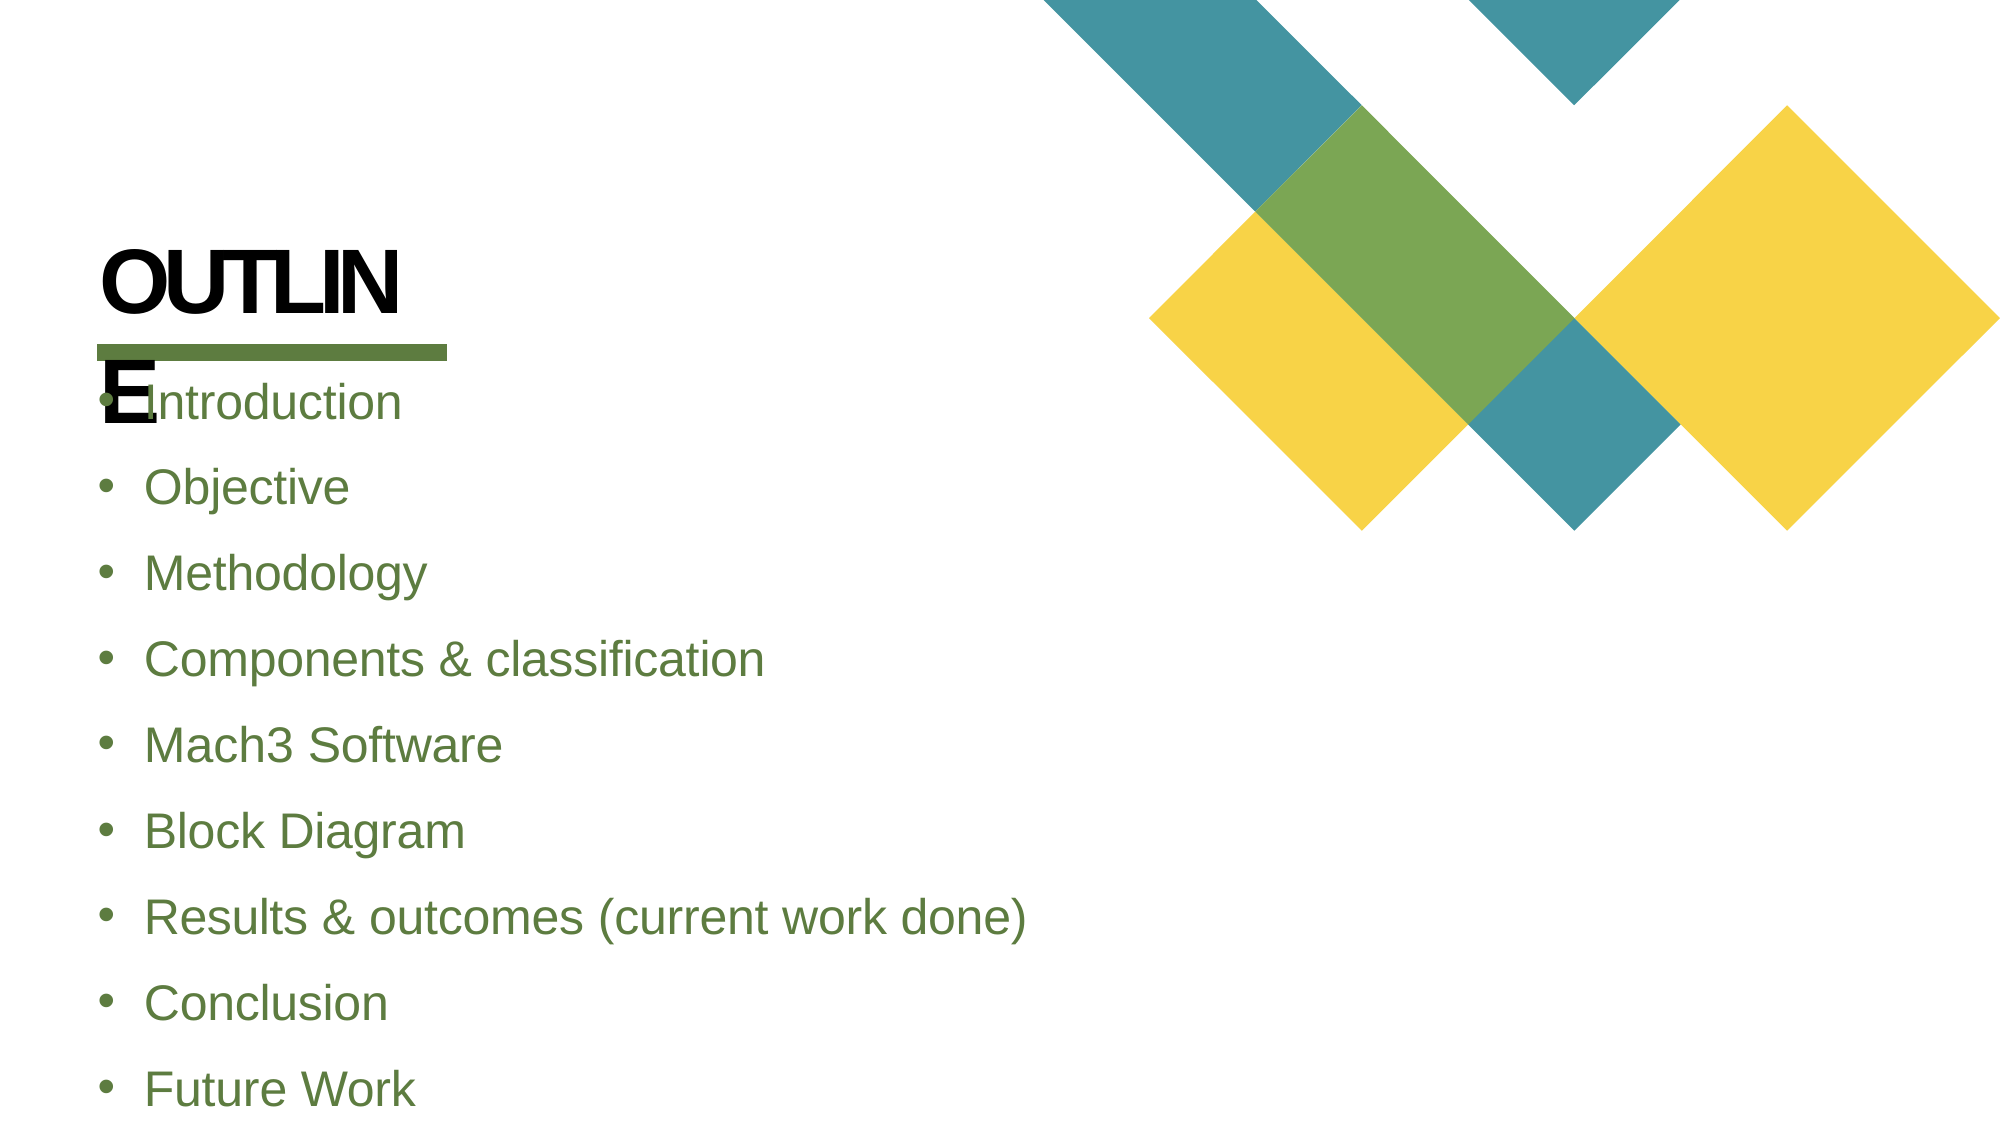

# OUTLINE
Introduction
Objective
Methodology
Components & classification
Mach3 Software
Block Diagram
Results & outcomes (current work done)
Conclusion
Future Work